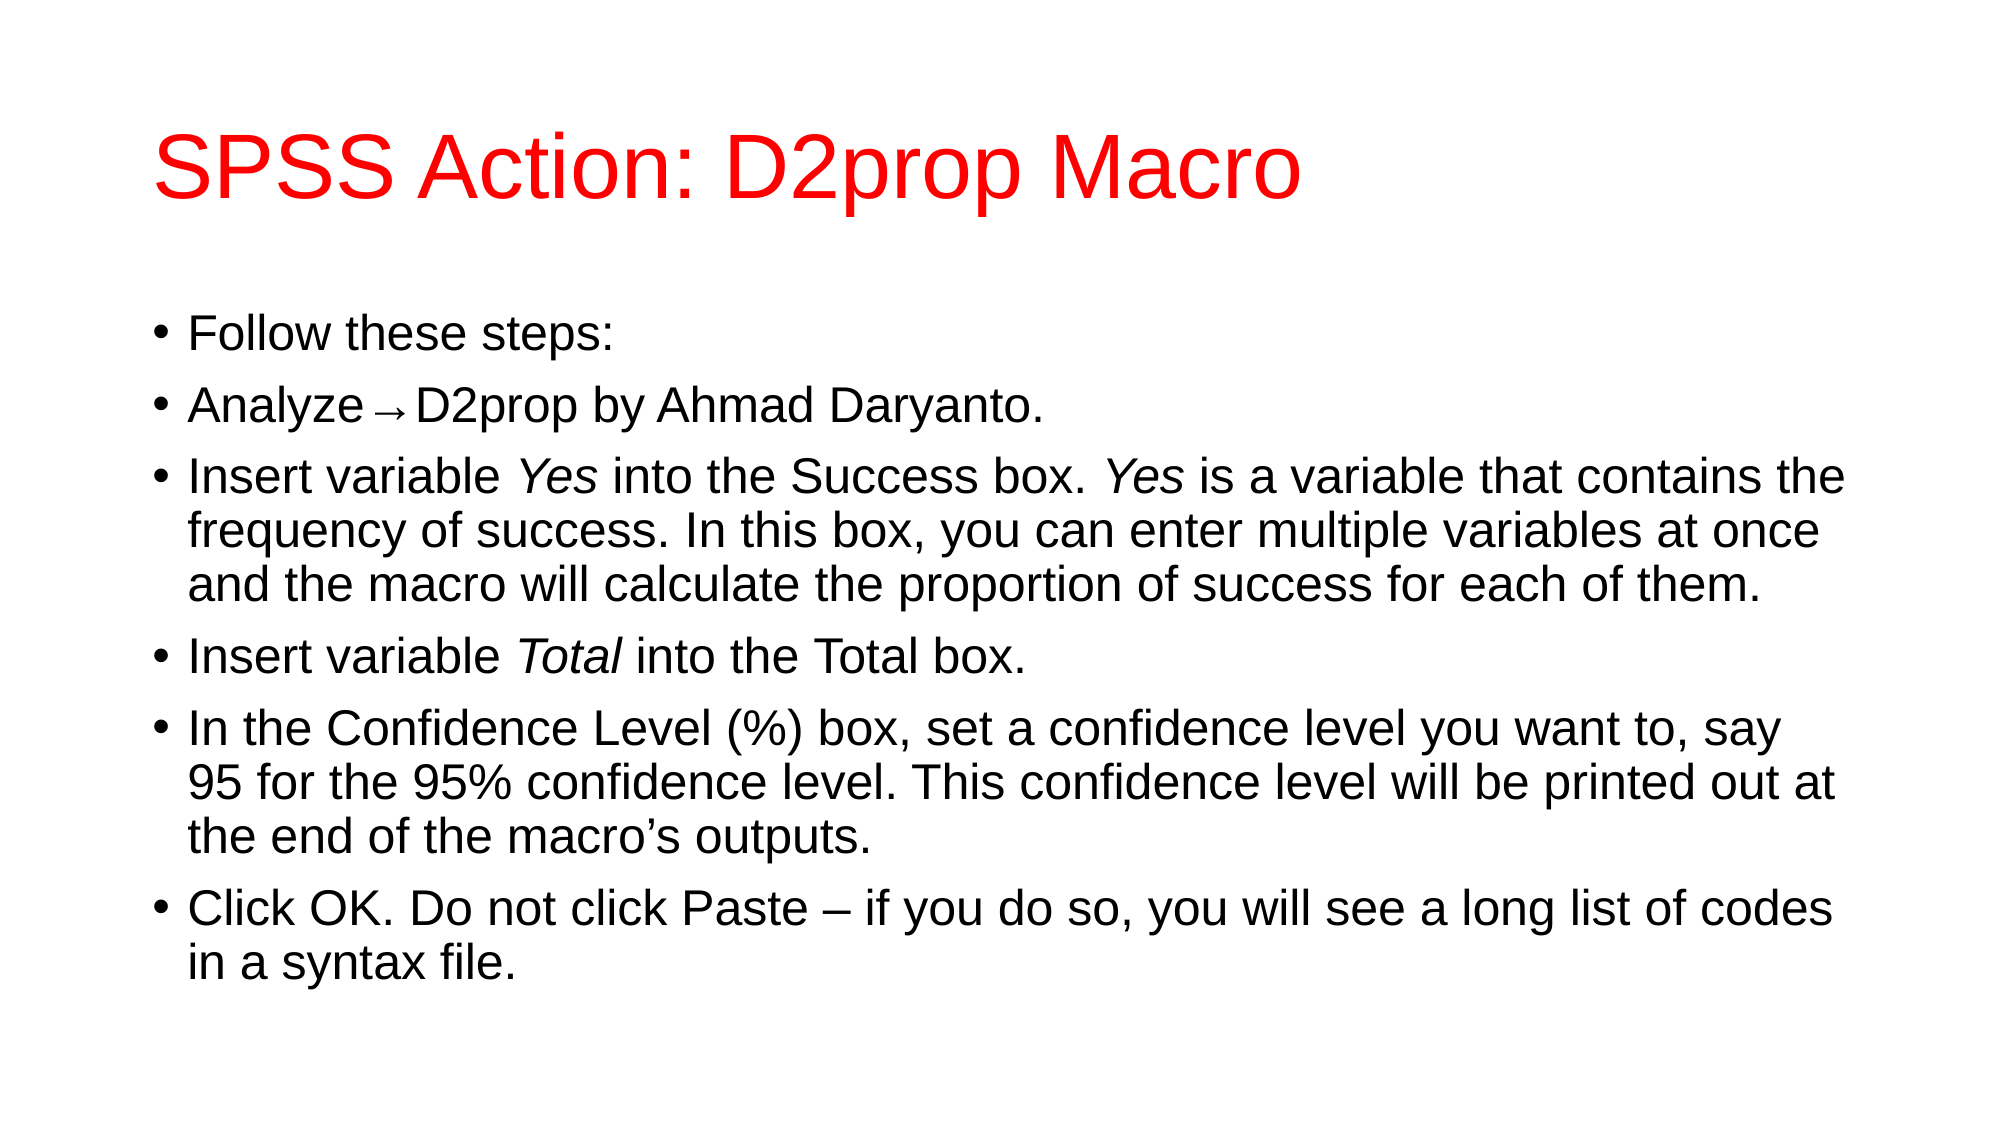

# SPSS Action: D2prop Macro
Follow these steps:
Analyze→D2prop by Ahmad Daryanto.
Insert variable Yes into the Success box. Yes is a variable that contains the frequency of success. In this box, you can enter multiple variables at once and the macro will calculate the proportion of success for each of them.
Insert variable Total into the Total box.
In the Confidence Level (%) box, set a confidence level you want to, say 95 for the 95% confidence level. This confidence level will be printed out at the end of the macro’s outputs.
Click OK. Do not click Paste – if you do so, you will see a long list of codes in a syntax file.